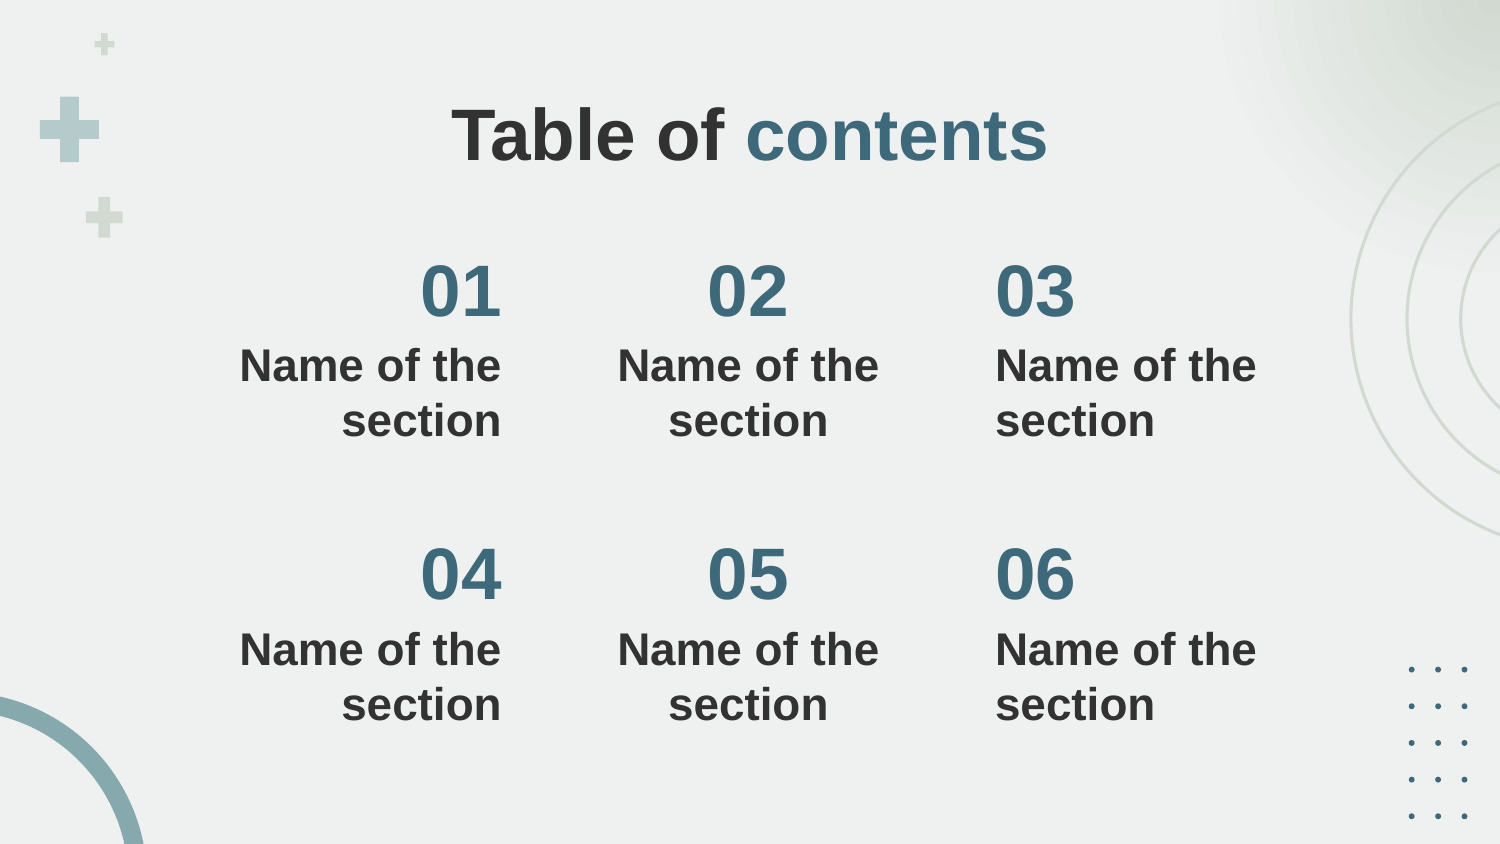

Table of contents
# 01
02
03
Name of the section
Name of the section
Name of the section
04
05
06
Name of the section
Name of the section
Name of the section